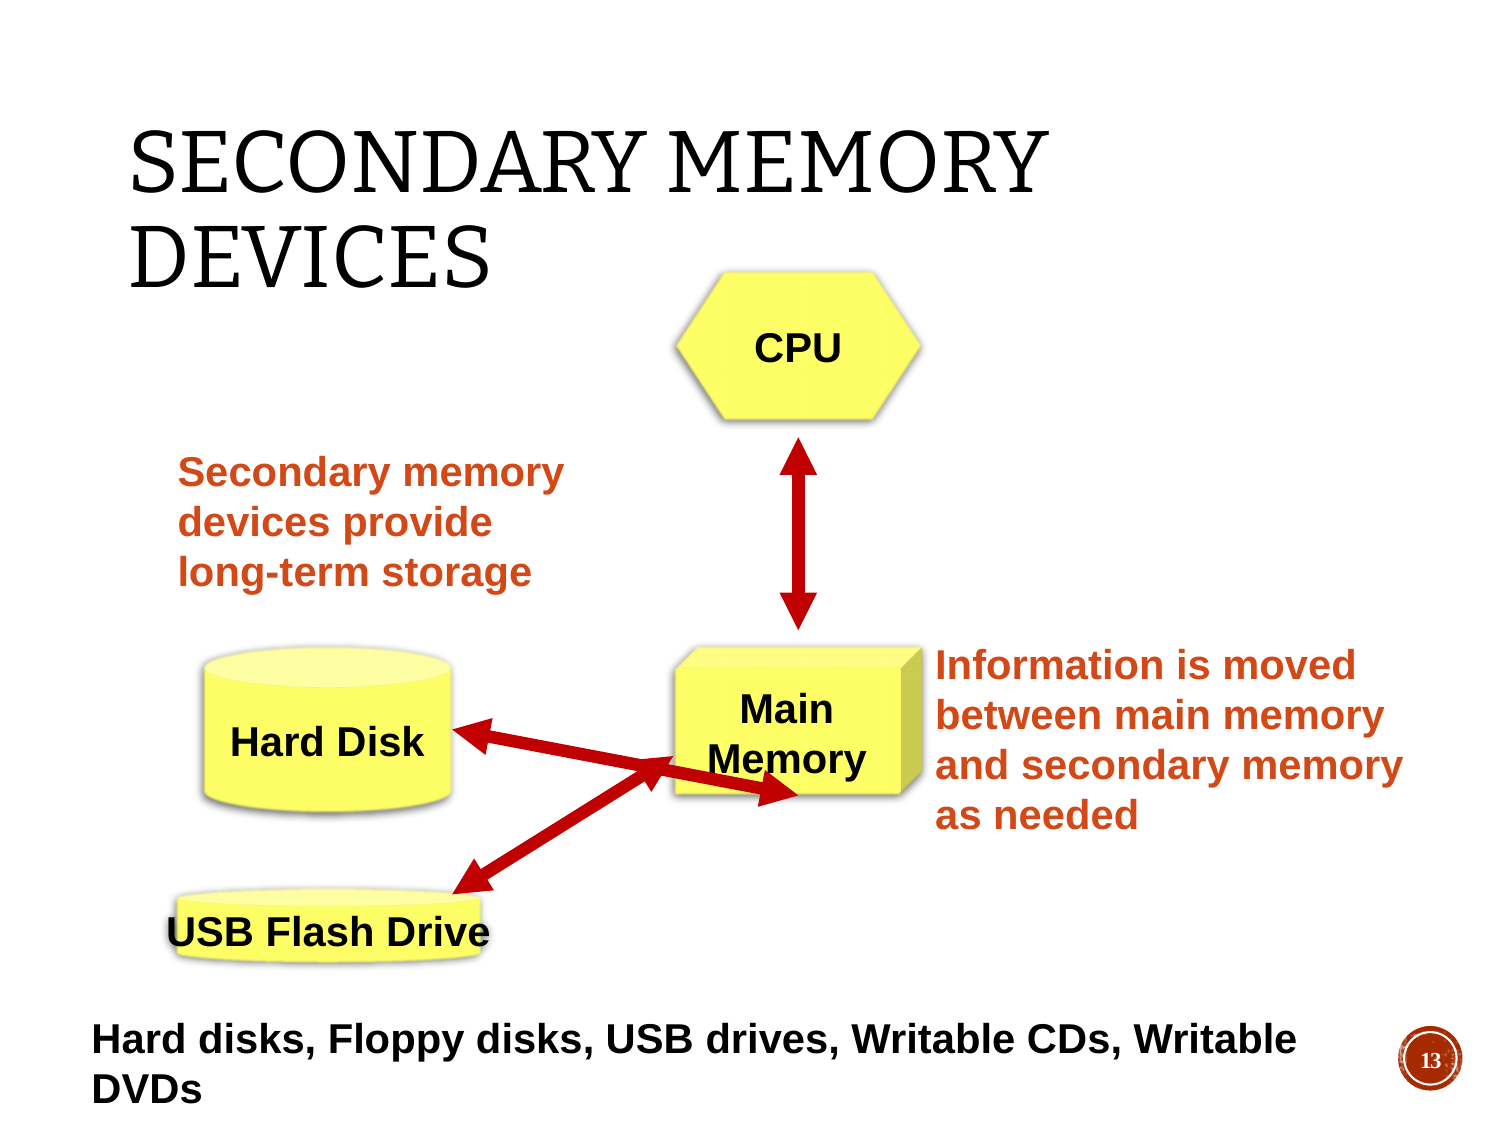

# Secondary Memory Devices
CPU
Secondary memory
devices provide
long-term storage
Information is moved
between main memory
and secondary memory
as needed
Hard Disk
Main
Memory
USB Flash Drive
Hard disks, Floppy disks, USB drives, Writable CDs, Writable DVDs
13